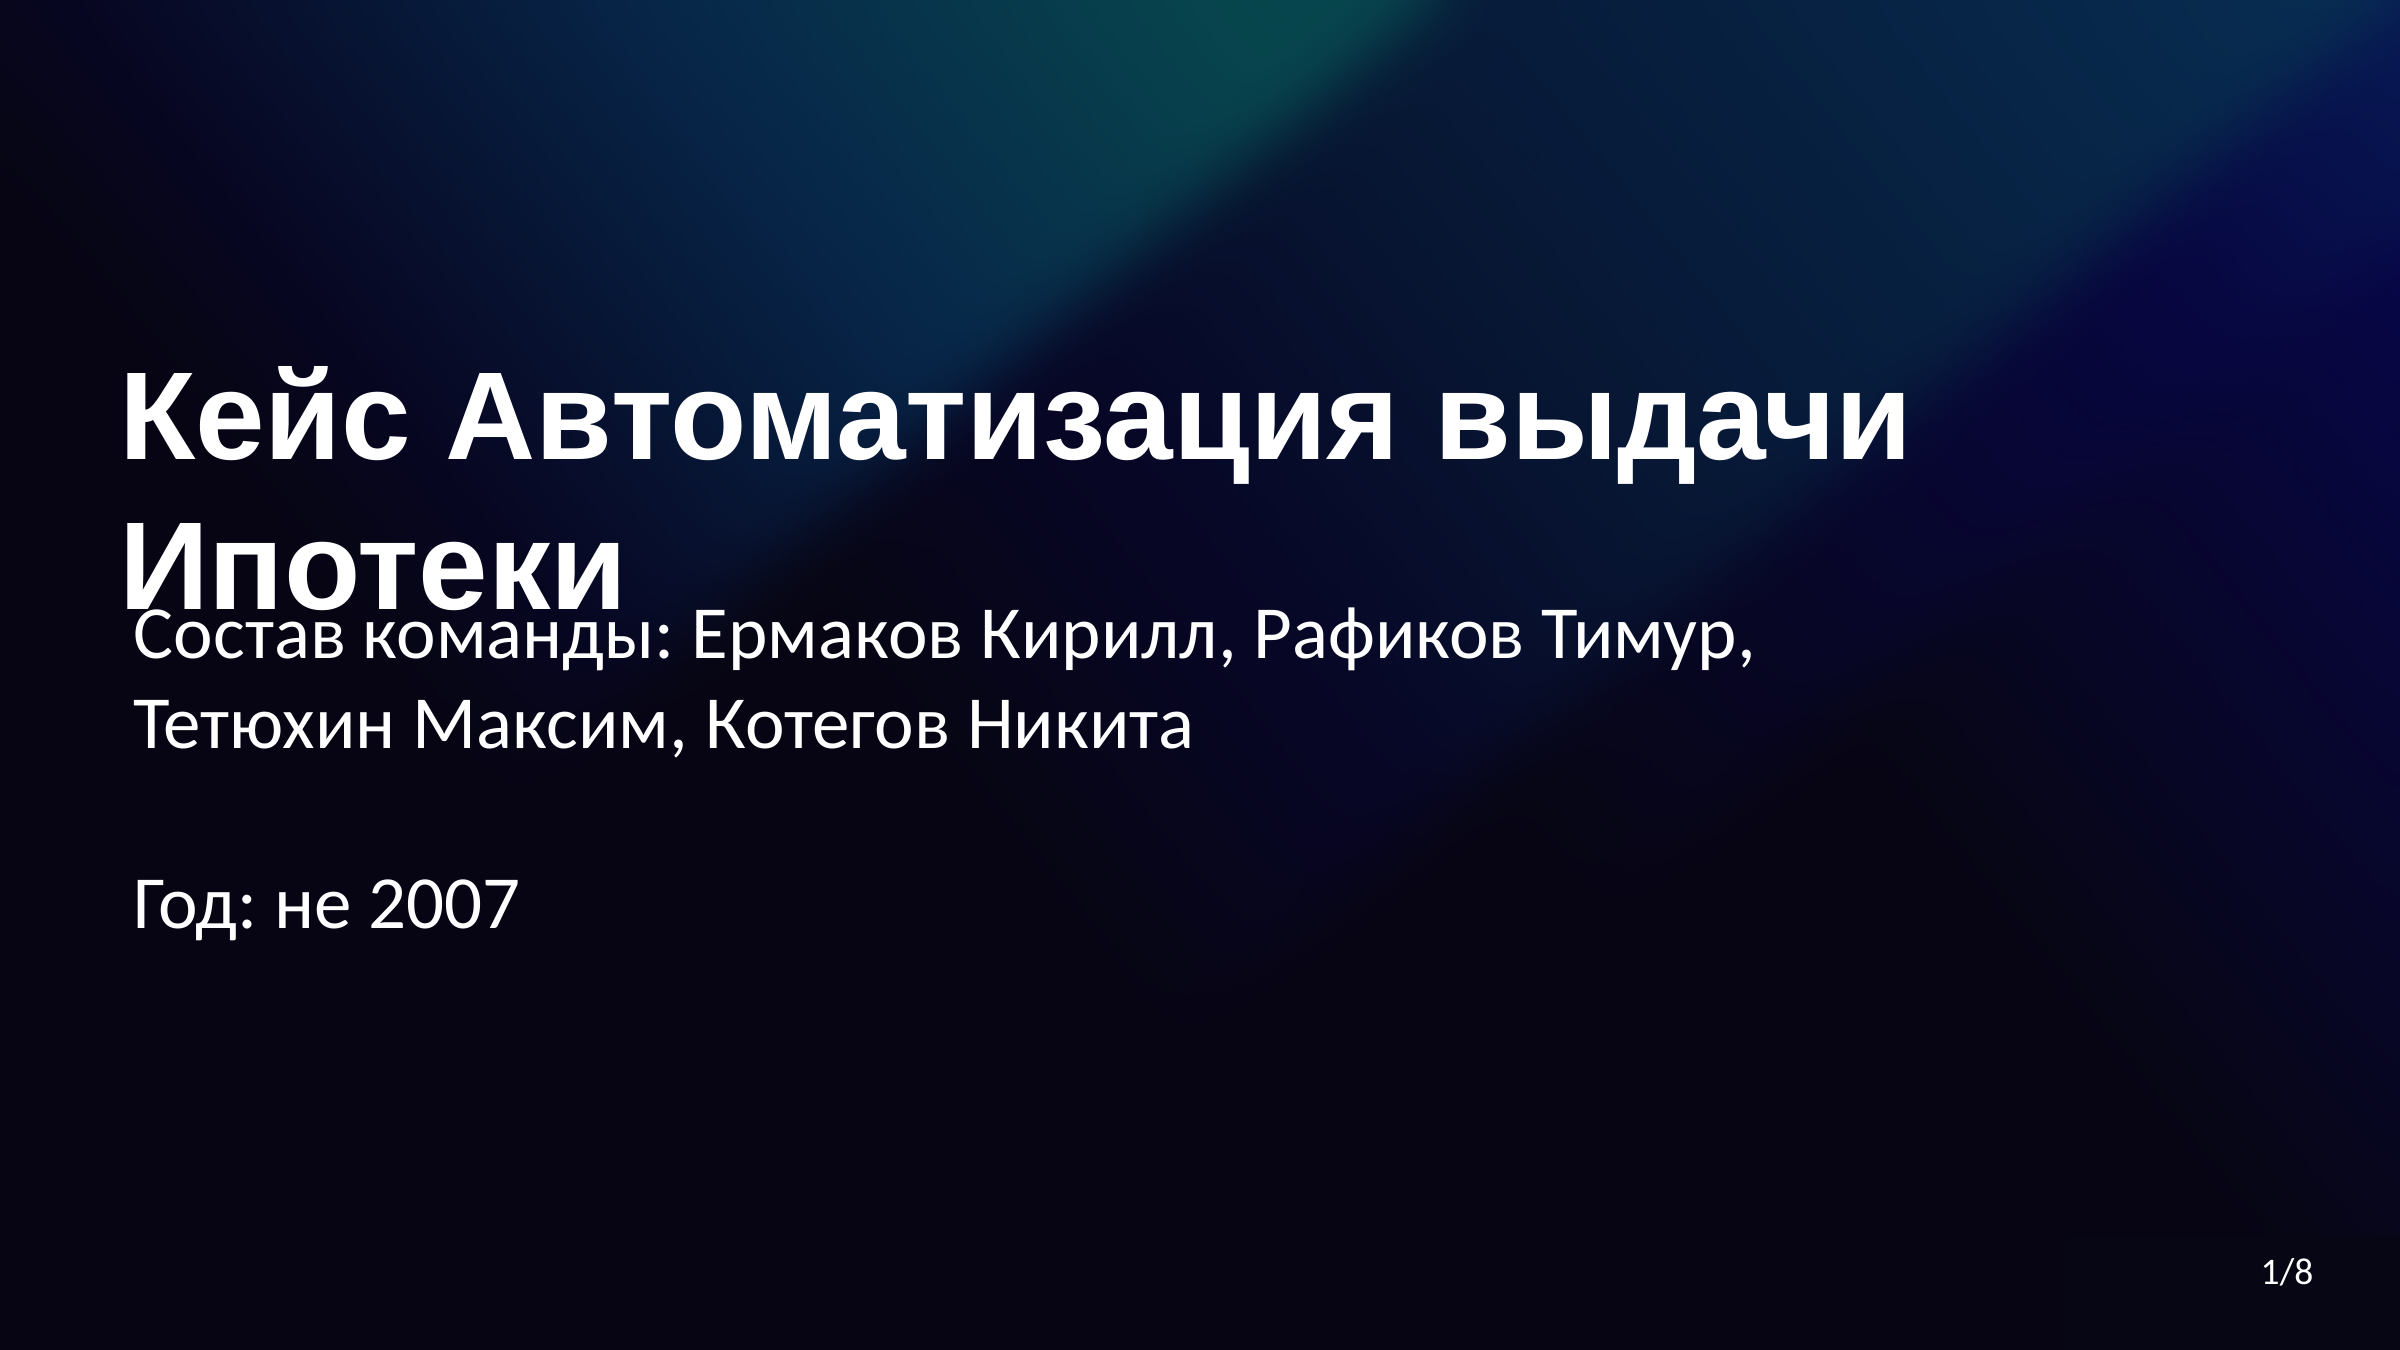

Кейс Автоматизация выдачи Ипотеки
Состав команды: Ермаков Кирилл, Рафиков Тимур, Тетюхин Максим, Котегов Никита

Год: не 2007

1/8